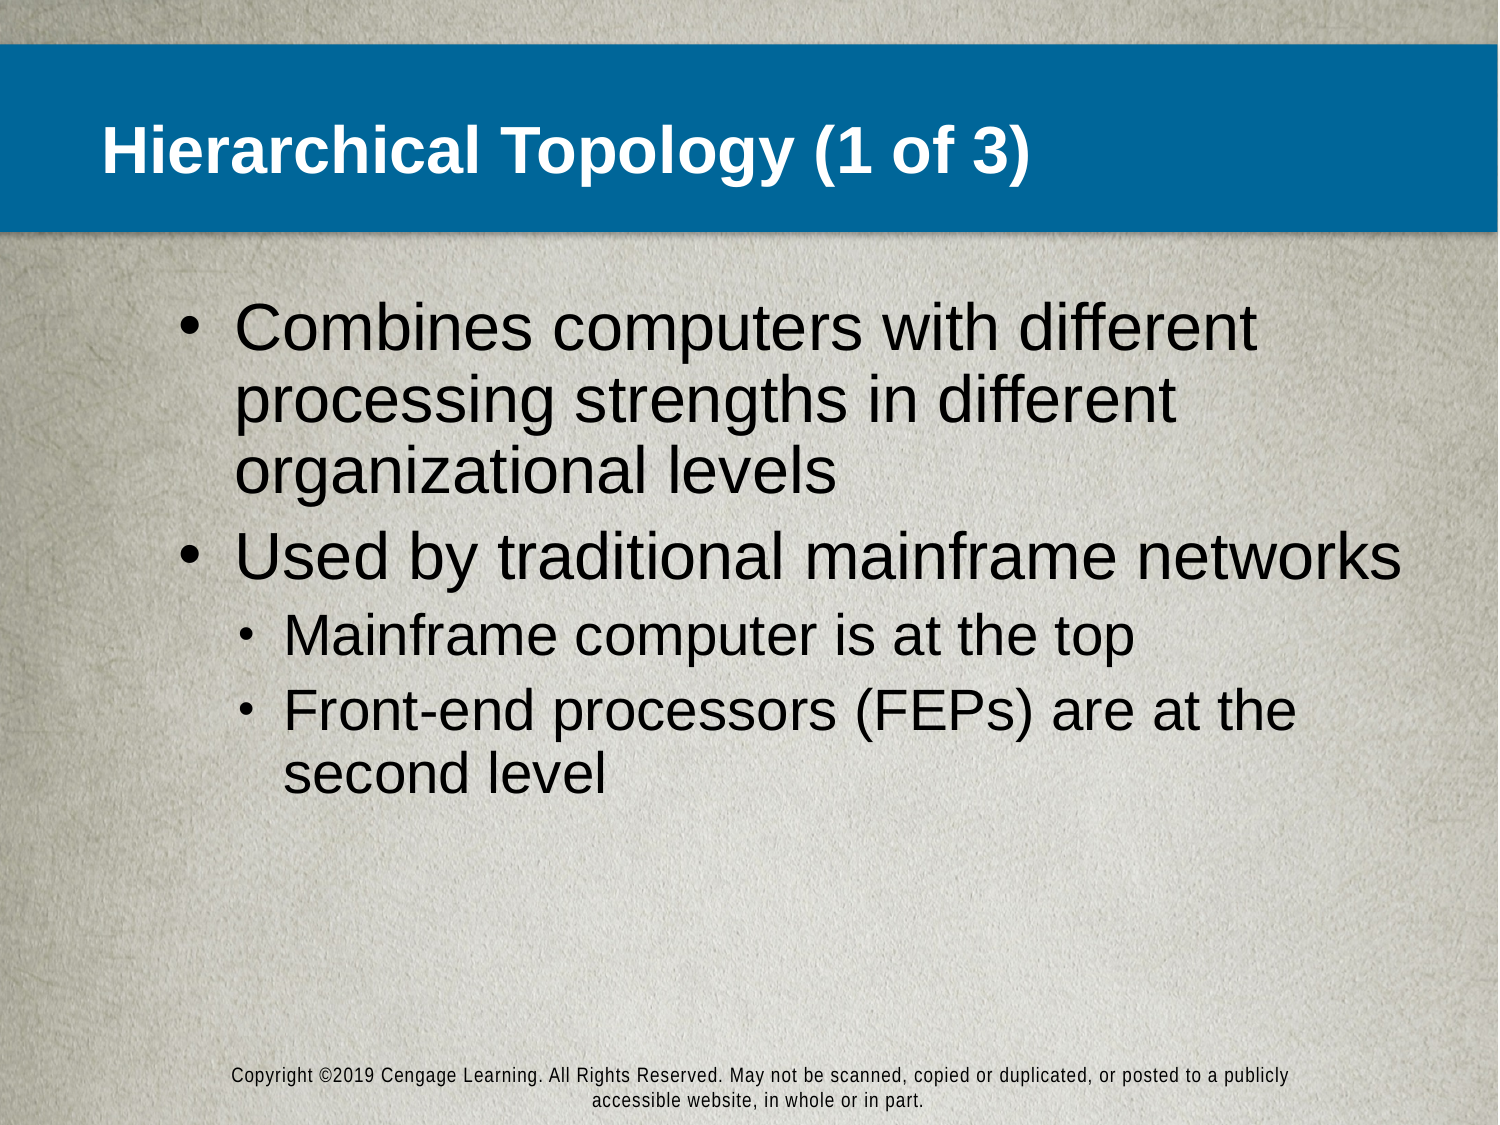

# Hierarchical Topology (1 of 3)
Combines computers with different processing strengths in different organizational levels
Used by traditional mainframe networks
Mainframe computer is at the top
Front-end processors (FEPs) are at the second level